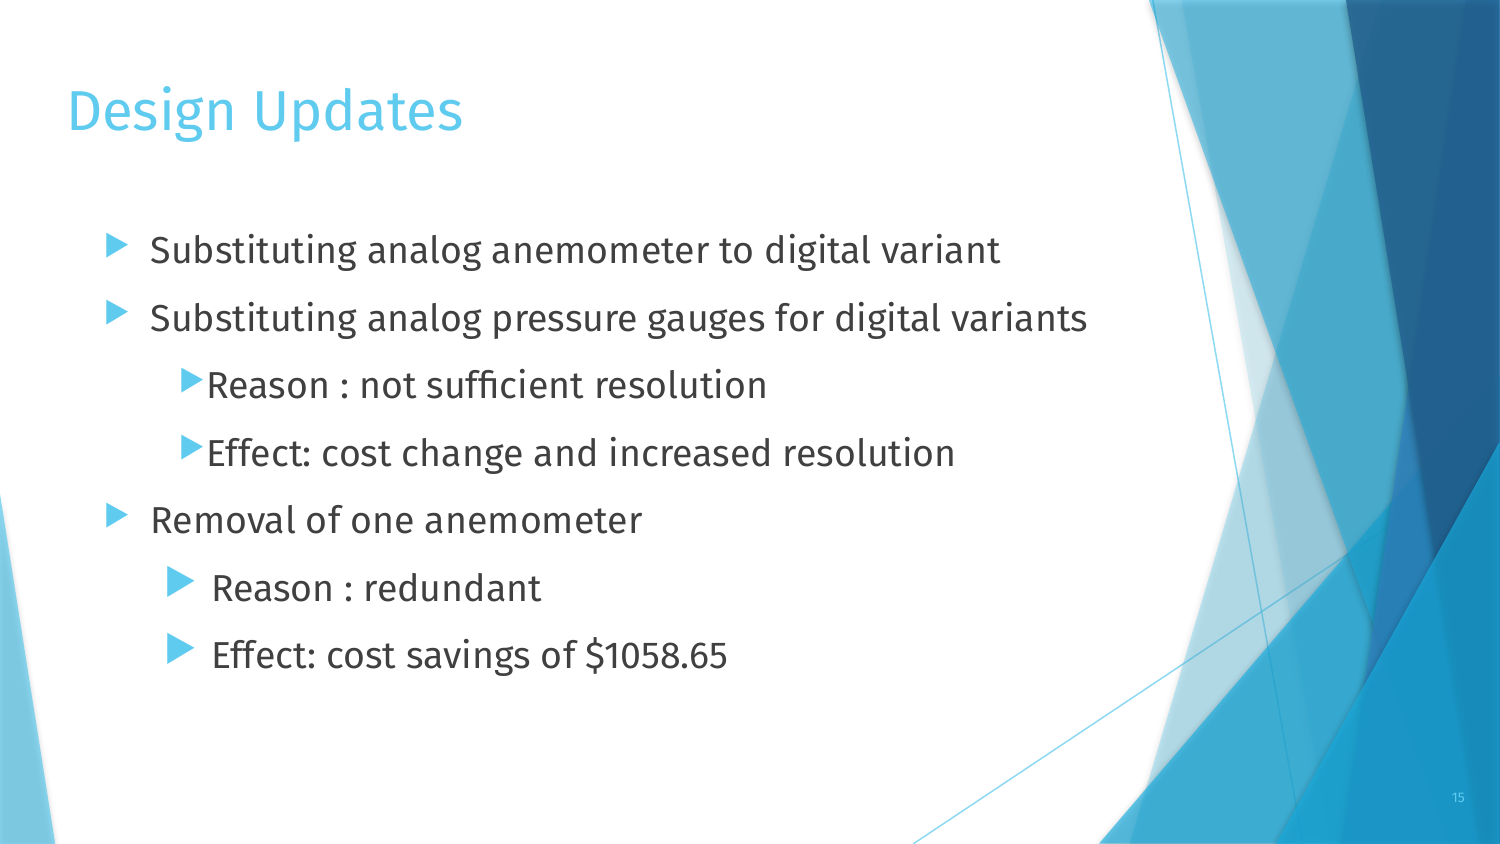

# Design Updates
Substituting analog anemometer to digital variant
Substituting analog pressure gauges for digital variants
Reason : not sufficient resolution
Effect: cost change and increased resolution
Removal of one anemometer
Reason : redundant
Effect: cost savings of $1058.65
15